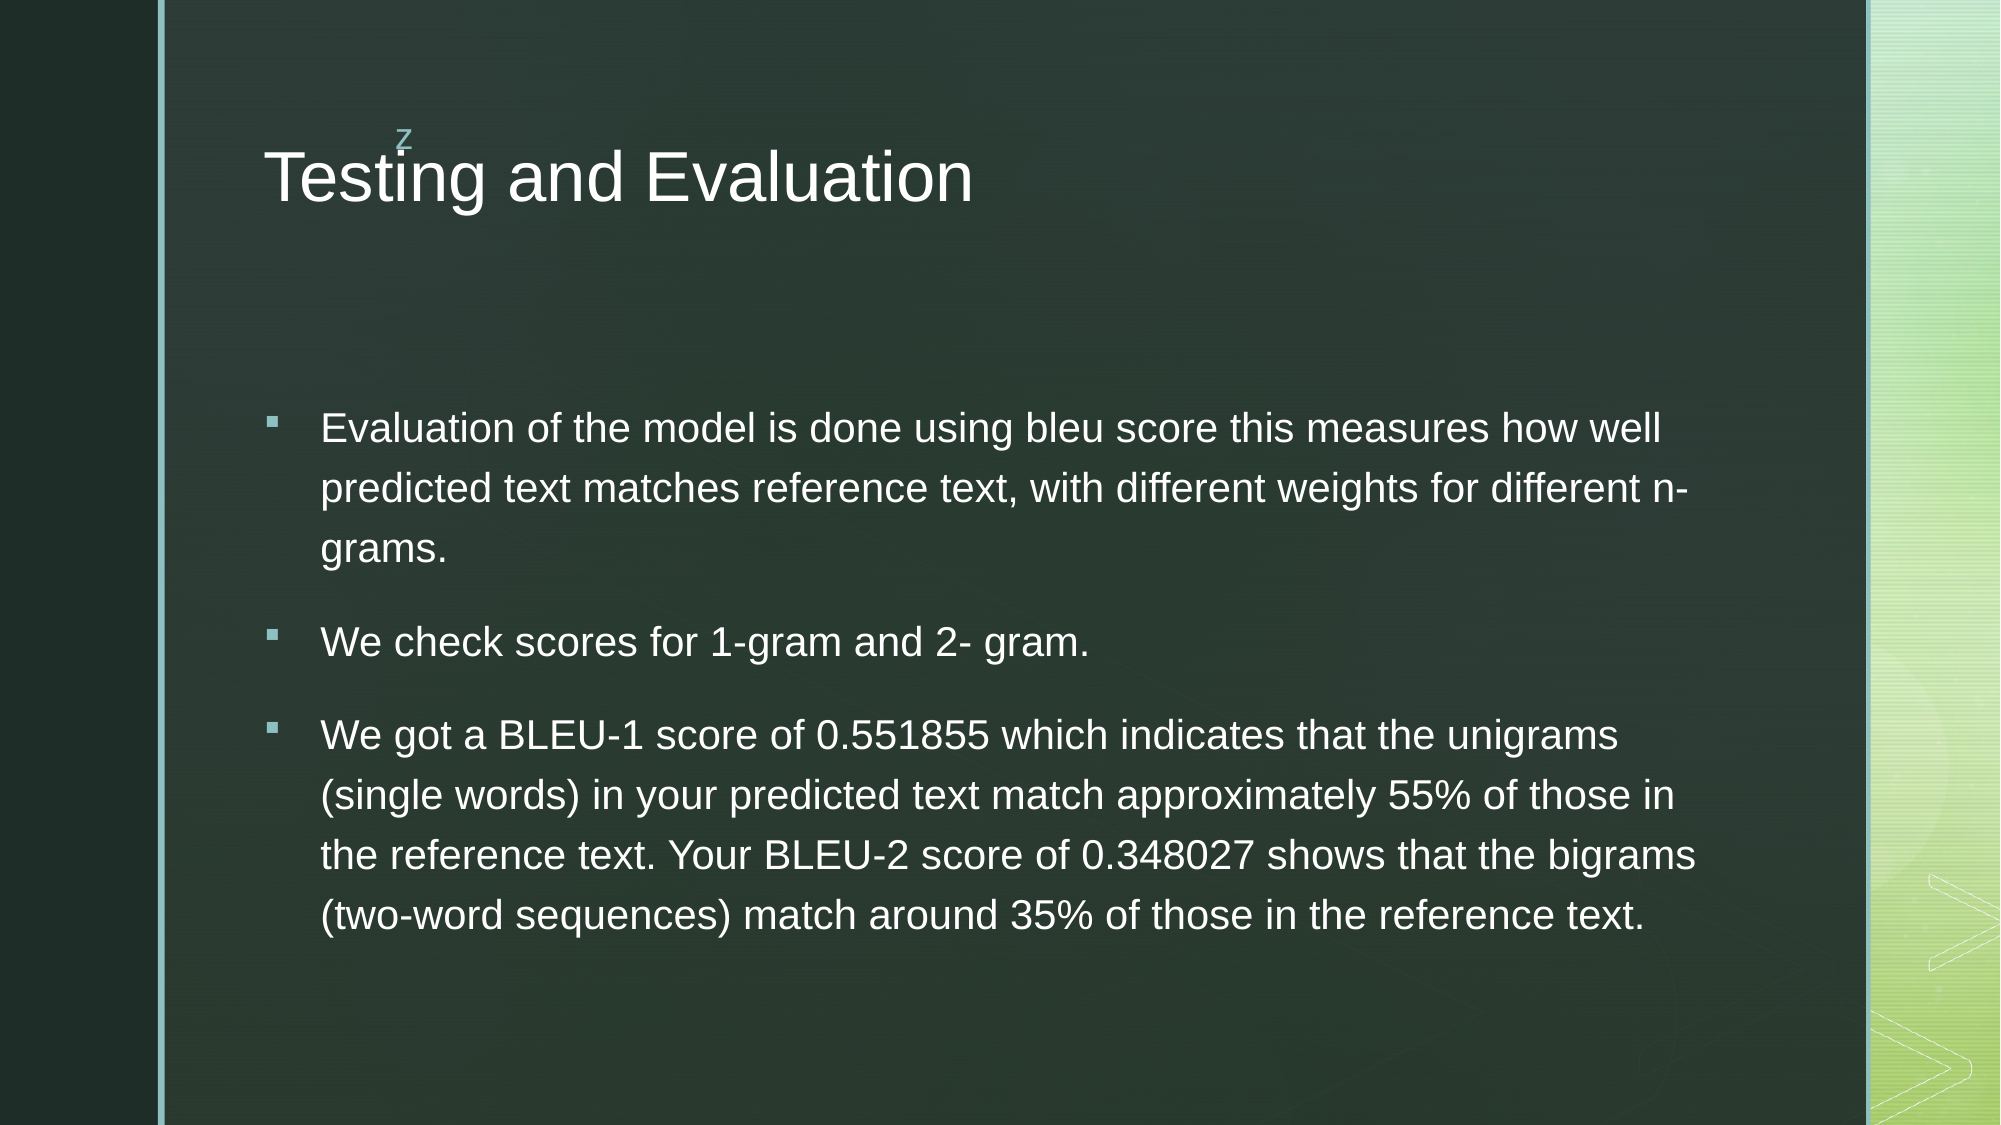

# Testing and Evaluation
Evaluation of the model is done using bleu score this measures how well predicted text matches reference text, with different weights for different n-grams.
We check scores for 1-gram and 2- gram.
We got a BLEU-1 score of 0.551855 which indicates that the unigrams (single words) in your predicted text match approximately 55% of those in the reference text. Your BLEU-2 score of 0.348027 shows that the bigrams (two-word sequences) match around 35% of those in the reference text.